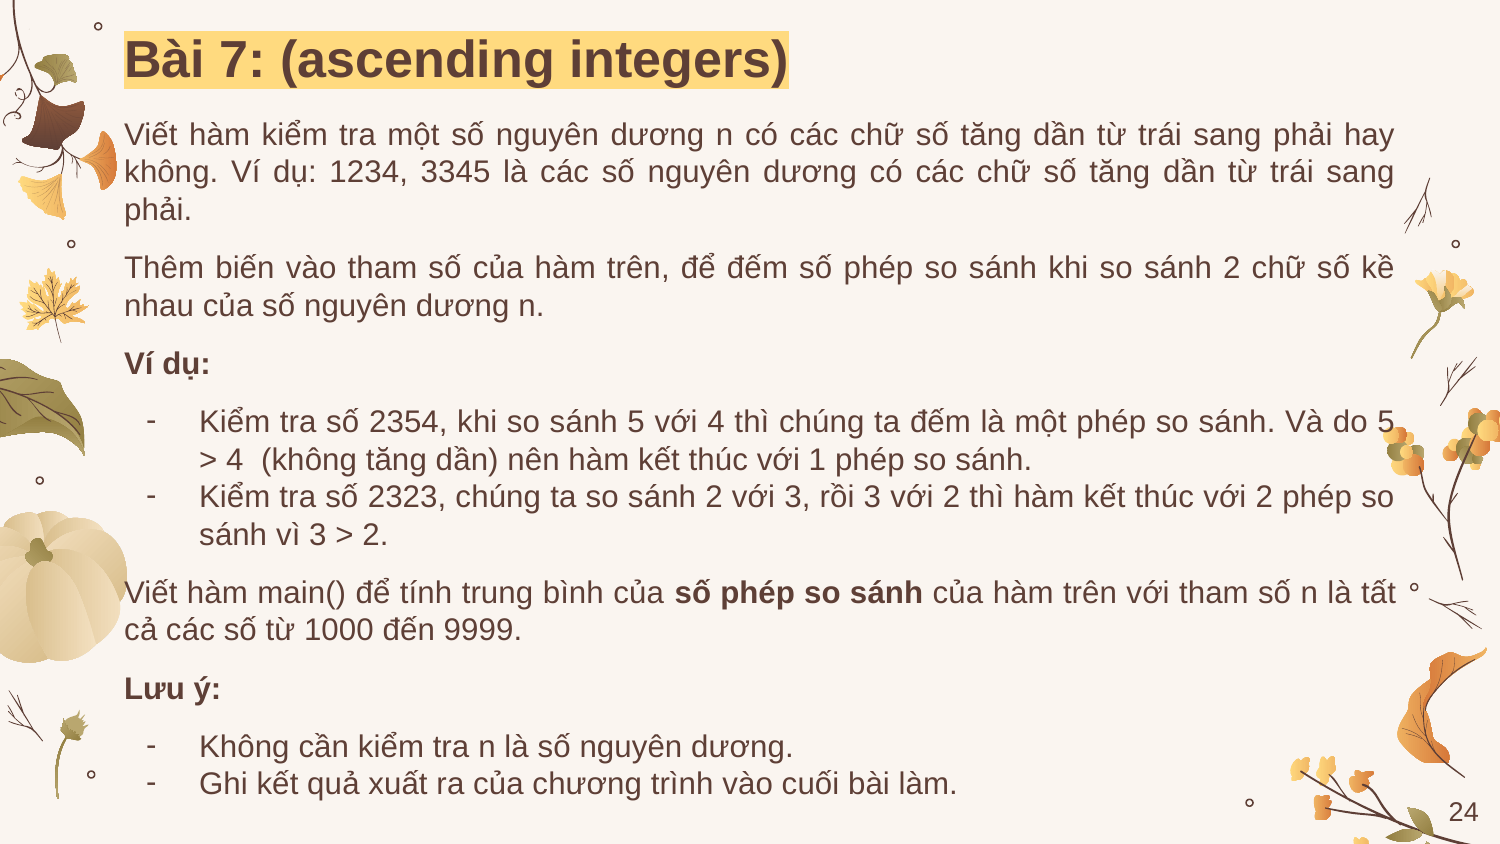

Bài 7: (ascending integers)
Viết hàm kiểm tra một số nguyên dương n có các chữ số tăng dần từ trái sang phải hay không. Ví dụ: 1234, 3345 là các số nguyên dương có các chữ số tăng dần từ trái sang phải.
Thêm biến vào tham số của hàm trên, để đếm số phép so sánh khi so sánh 2 chữ số kề nhau của số nguyên dương n.
Ví dụ:
Kiểm tra số 2354, khi so sánh 5 với 4 thì chúng ta đếm là một phép so sánh. Và do 5 > 4  (không tăng dần) nên hàm kết thúc với 1 phép so sánh.
Kiểm tra số 2323, chúng ta so sánh 2 với 3, rồi 3 với 2 thì hàm kết thúc với 2 phép so sánh vì 3 > 2.
Viết hàm main() để tính trung bình của số phép so sánh của hàm trên với tham số n là tất cả các số từ 1000 đến 9999.
Lưu ý:
Không cần kiểm tra n là số nguyên dương.
Ghi kết quả xuất ra của chương trình vào cuối bài làm.

24